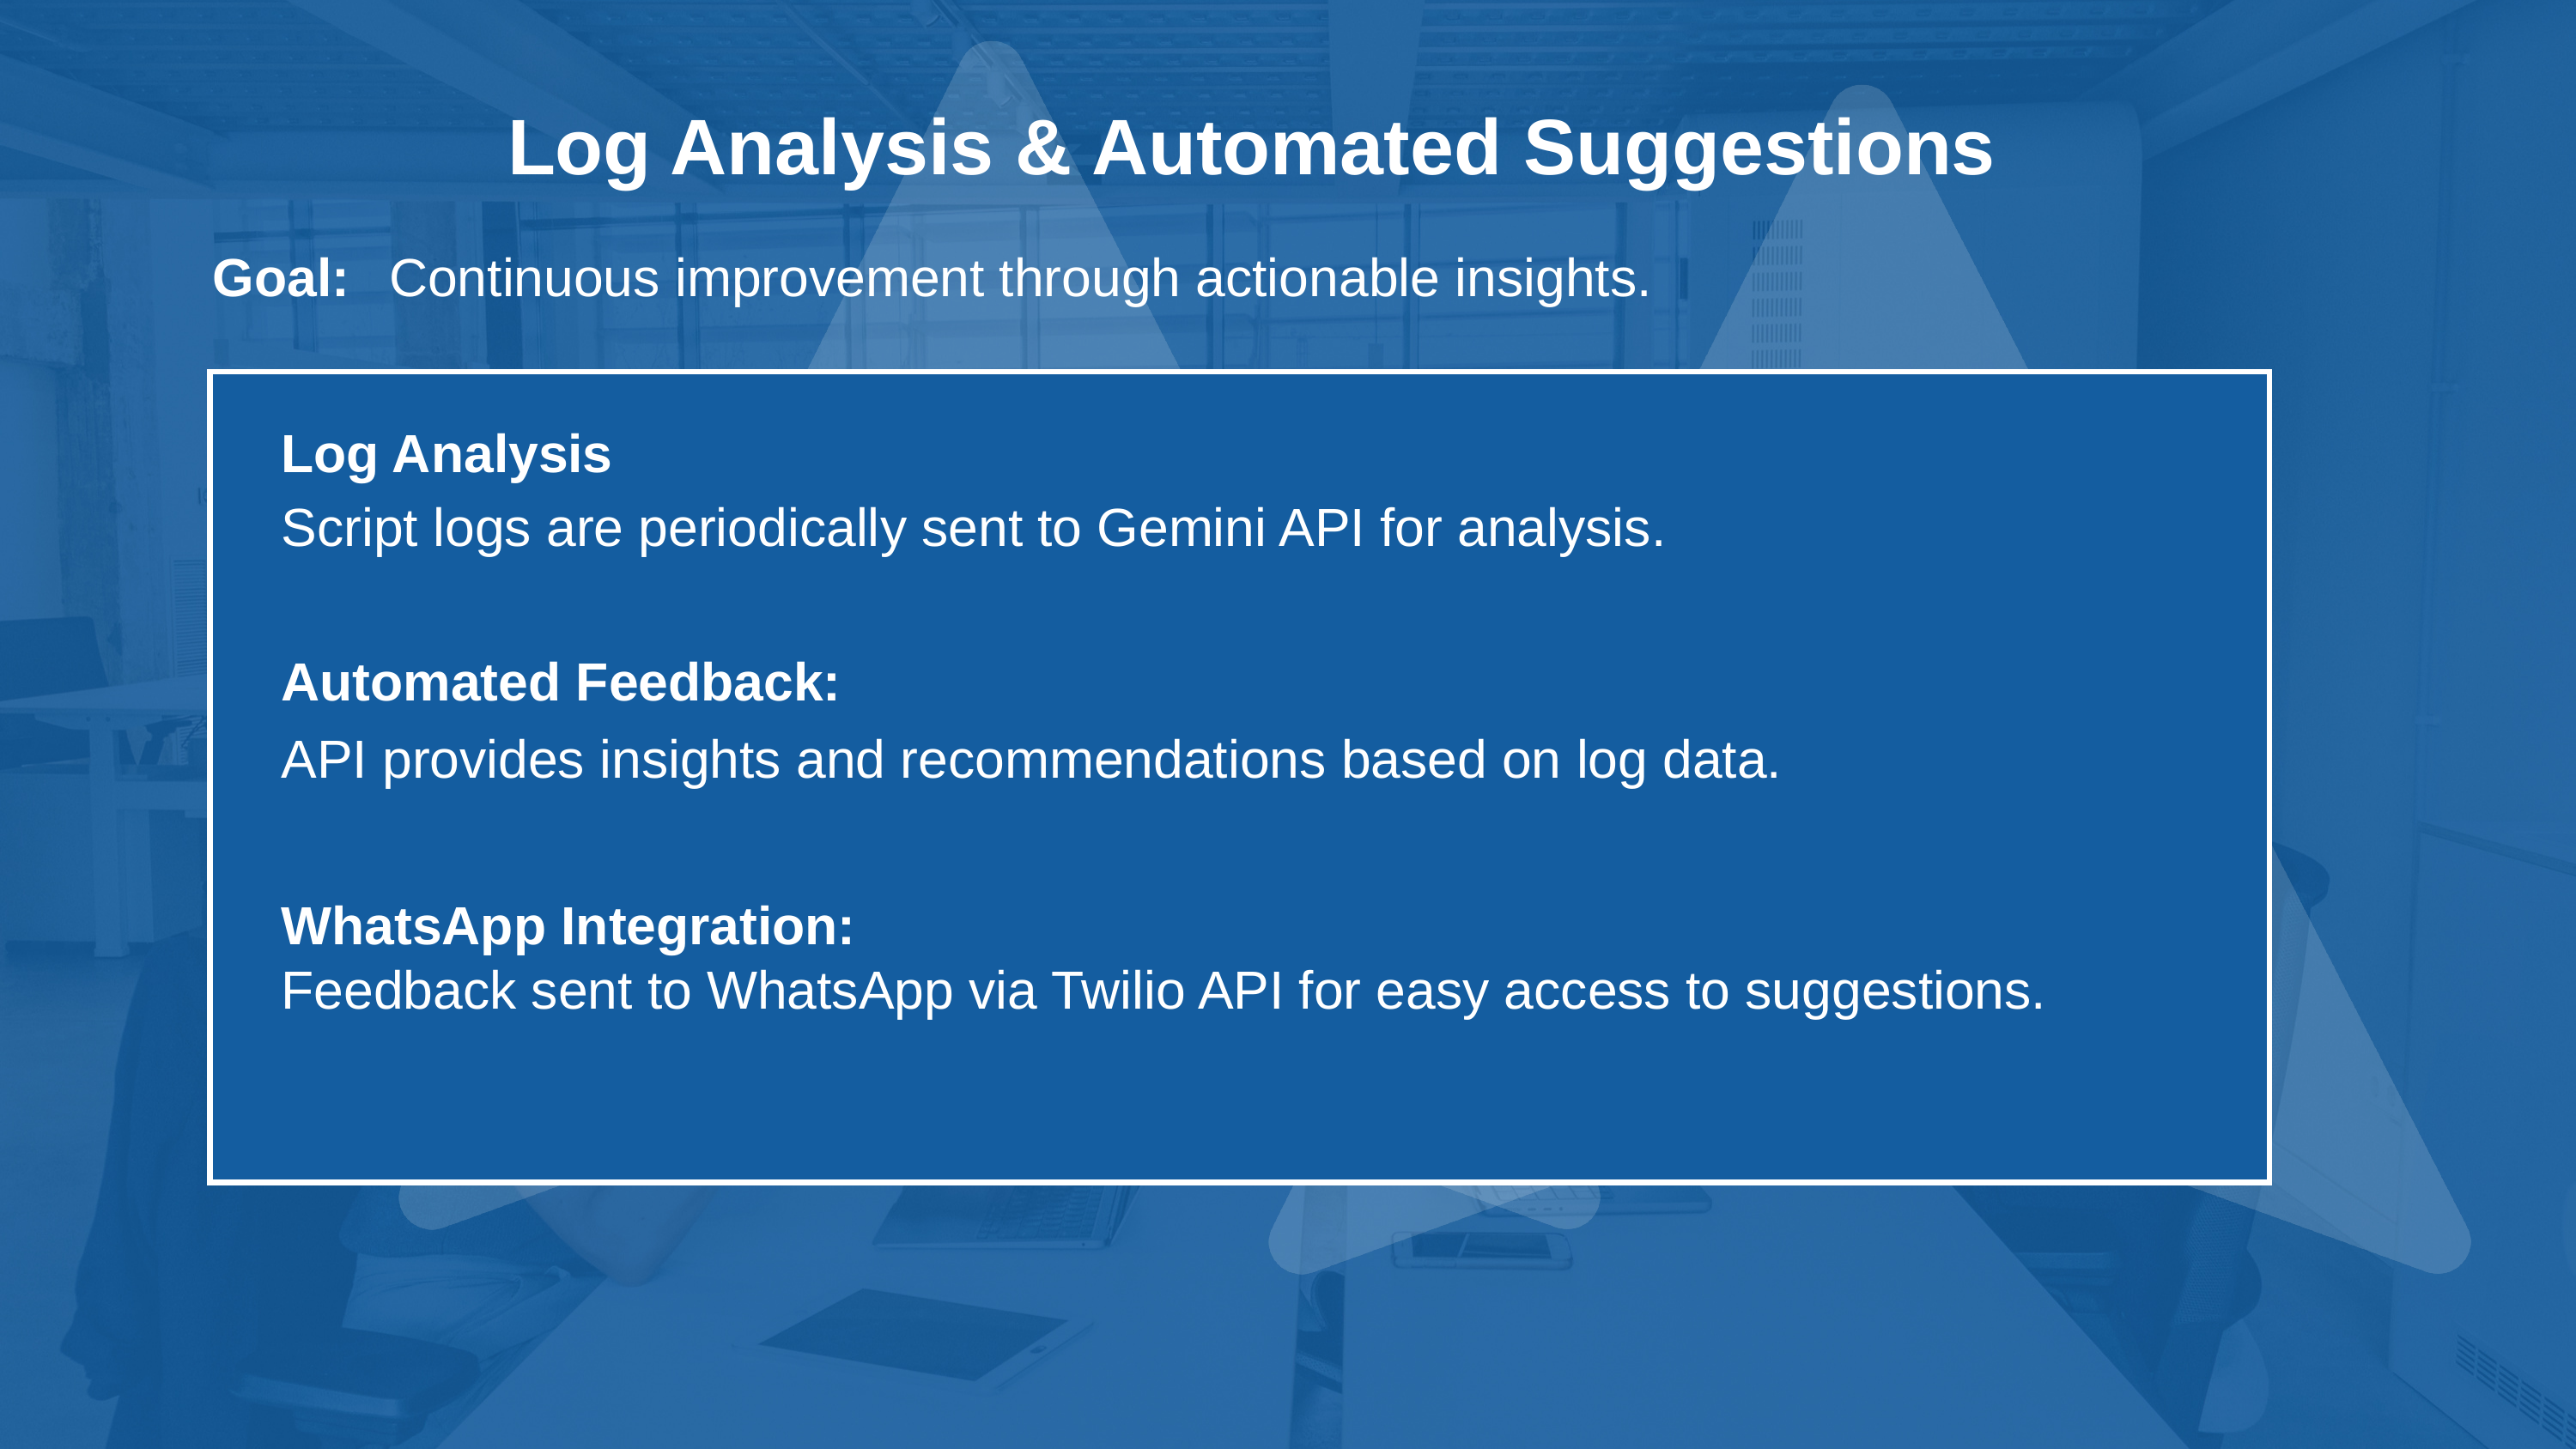

Log Analysis & Automated Suggestions
Goal:
Continuous improvement through actionable insights.

Log Analysis
Script logs are periodically sent to Gemini API for analysis.

Automated Feedback:
API provides insights and recommendations based on log data.
WhatsApp Integration:
Feedback sent to WhatsApp via Twilio API for easy access to suggestions.